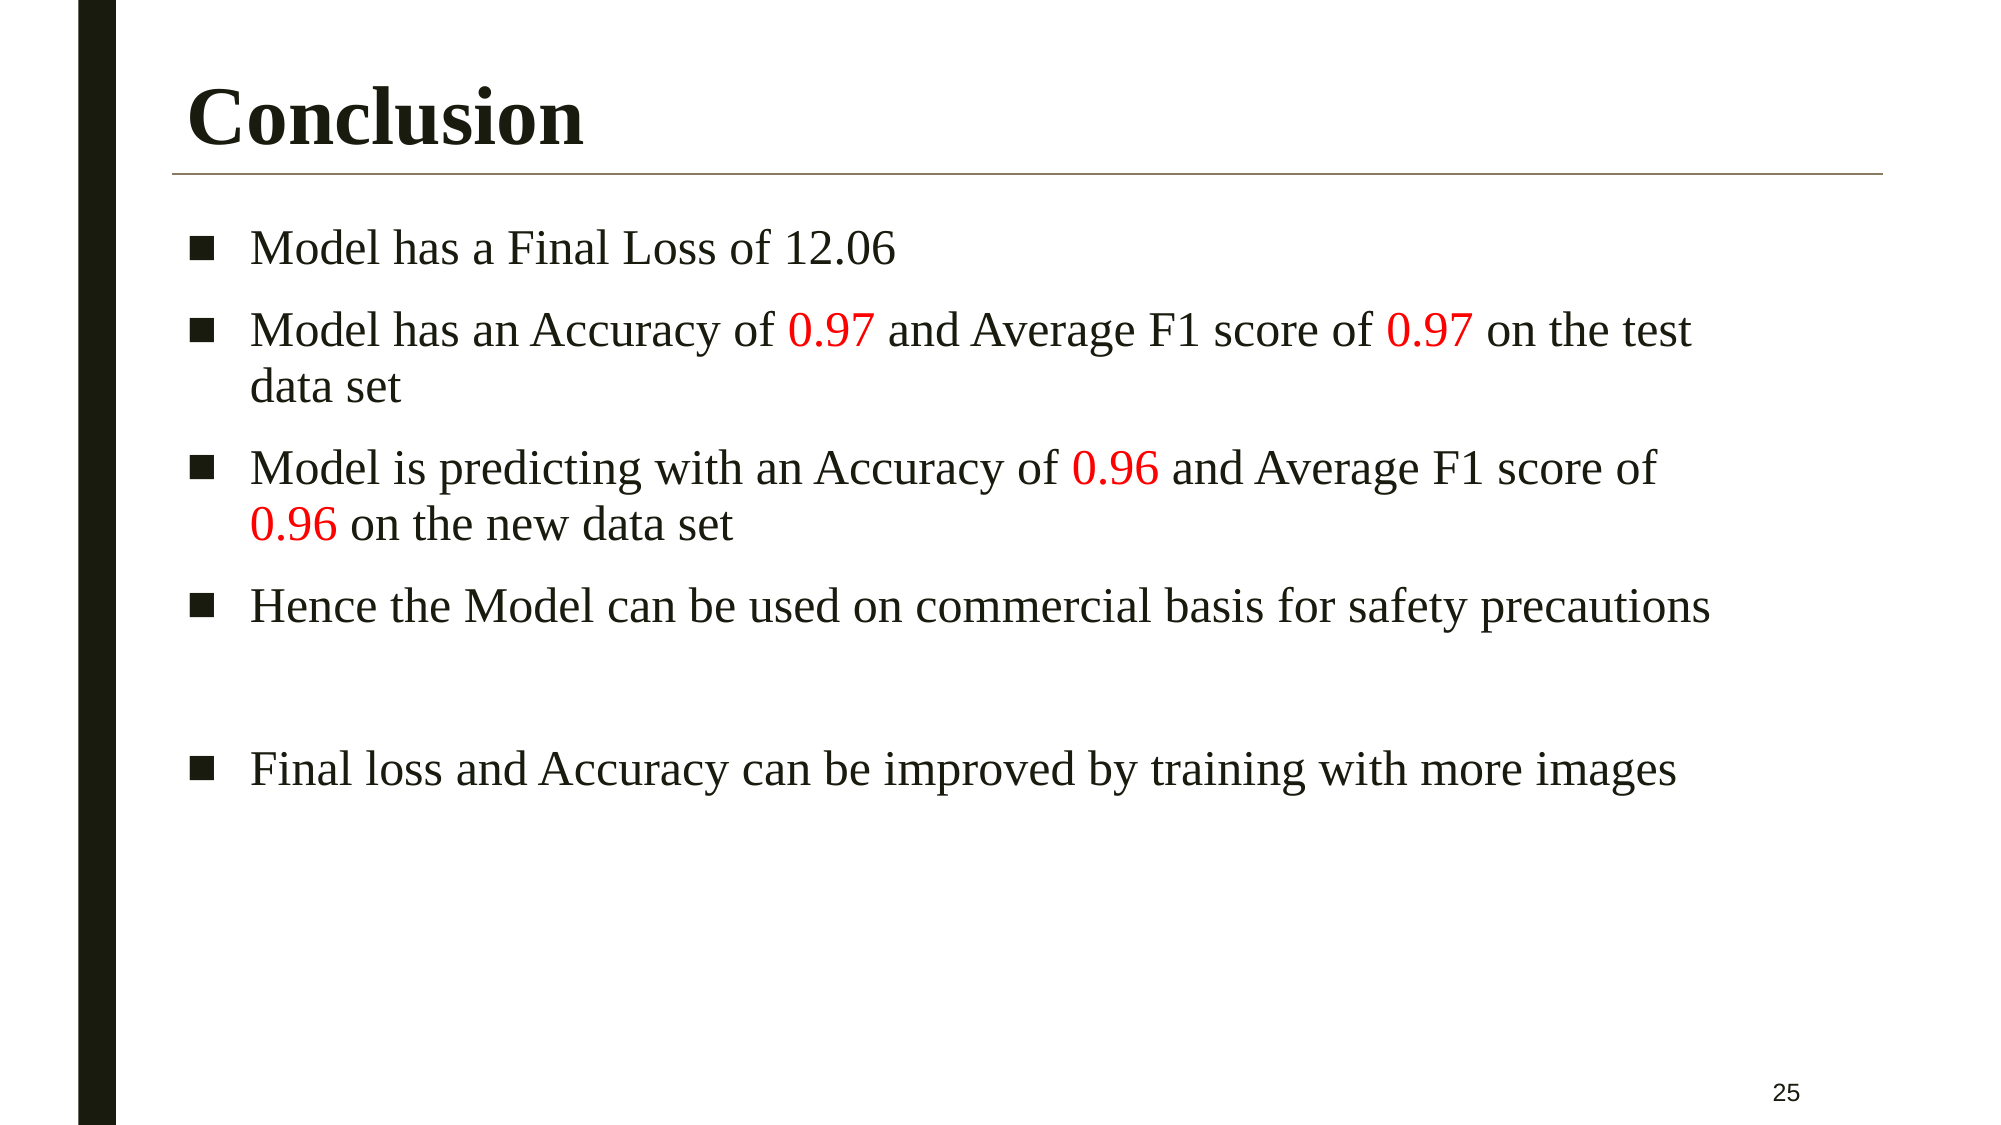

# Conclusion
Model has a Final Loss of 12.06
Model has an Accuracy of 0.97 and Average F1 score of 0.97 on the test data set
Model is predicting with an Accuracy of 0.96 and Average F1 score of 0.96 on the new data set
Hence the Model can be used on commercial basis for safety precautions

Final loss and Accuracy can be improved by training with more images

25